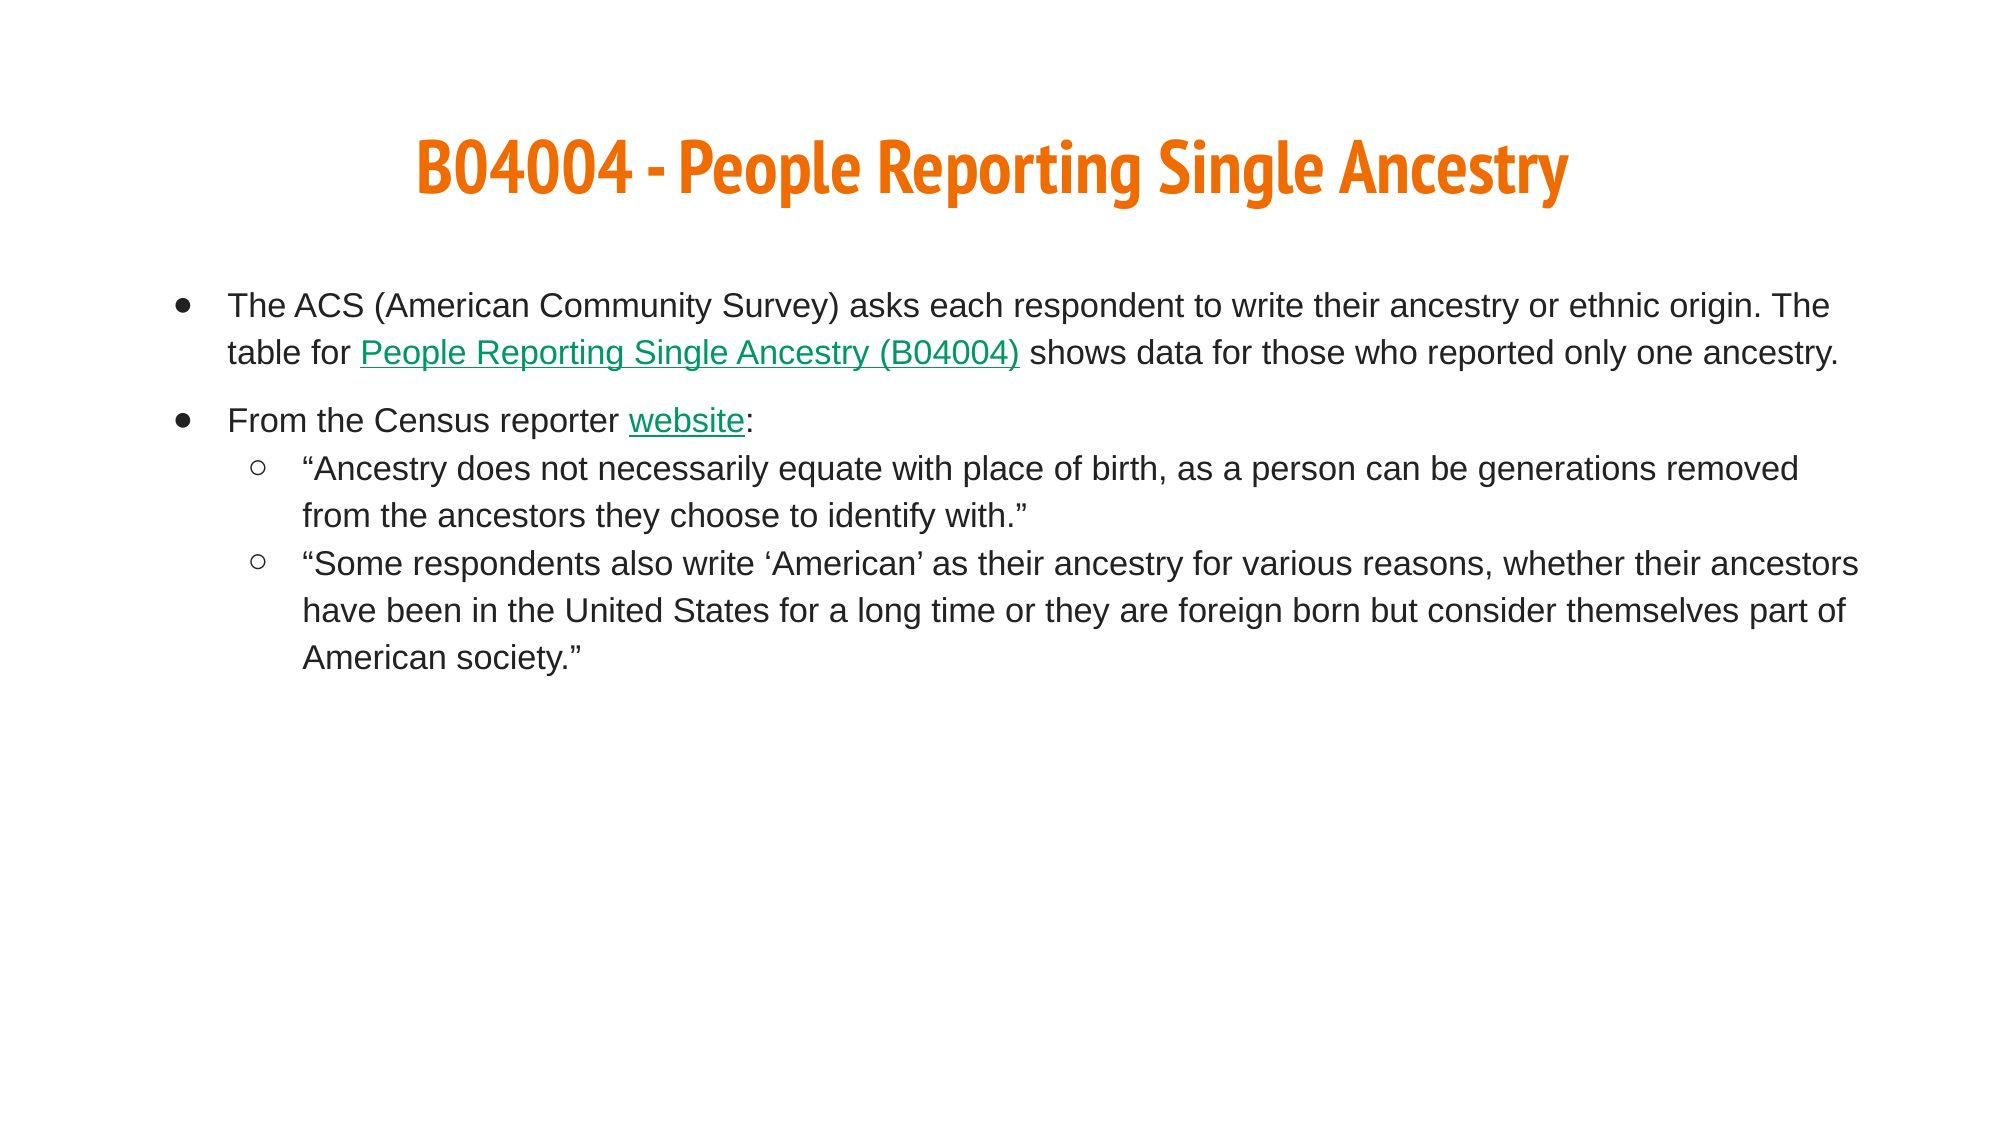

# B04004 - People Reporting Single Ancestry
The ACS (American Community Survey) asks each respondent to write their ancestry or ethnic origin. The table for People Reporting Single Ancestry (B04004) shows data for those who reported only one ancestry.
From the Census reporter website:
“Ancestry does not necessarily equate with place of birth, as a person can be generations removed from the ancestors they choose to identify with.”
“Some respondents also write ‘American’ as their ancestry for various reasons, whether their ancestors have been in the United States for a long time or they are foreign born but consider themselves part of American society.”